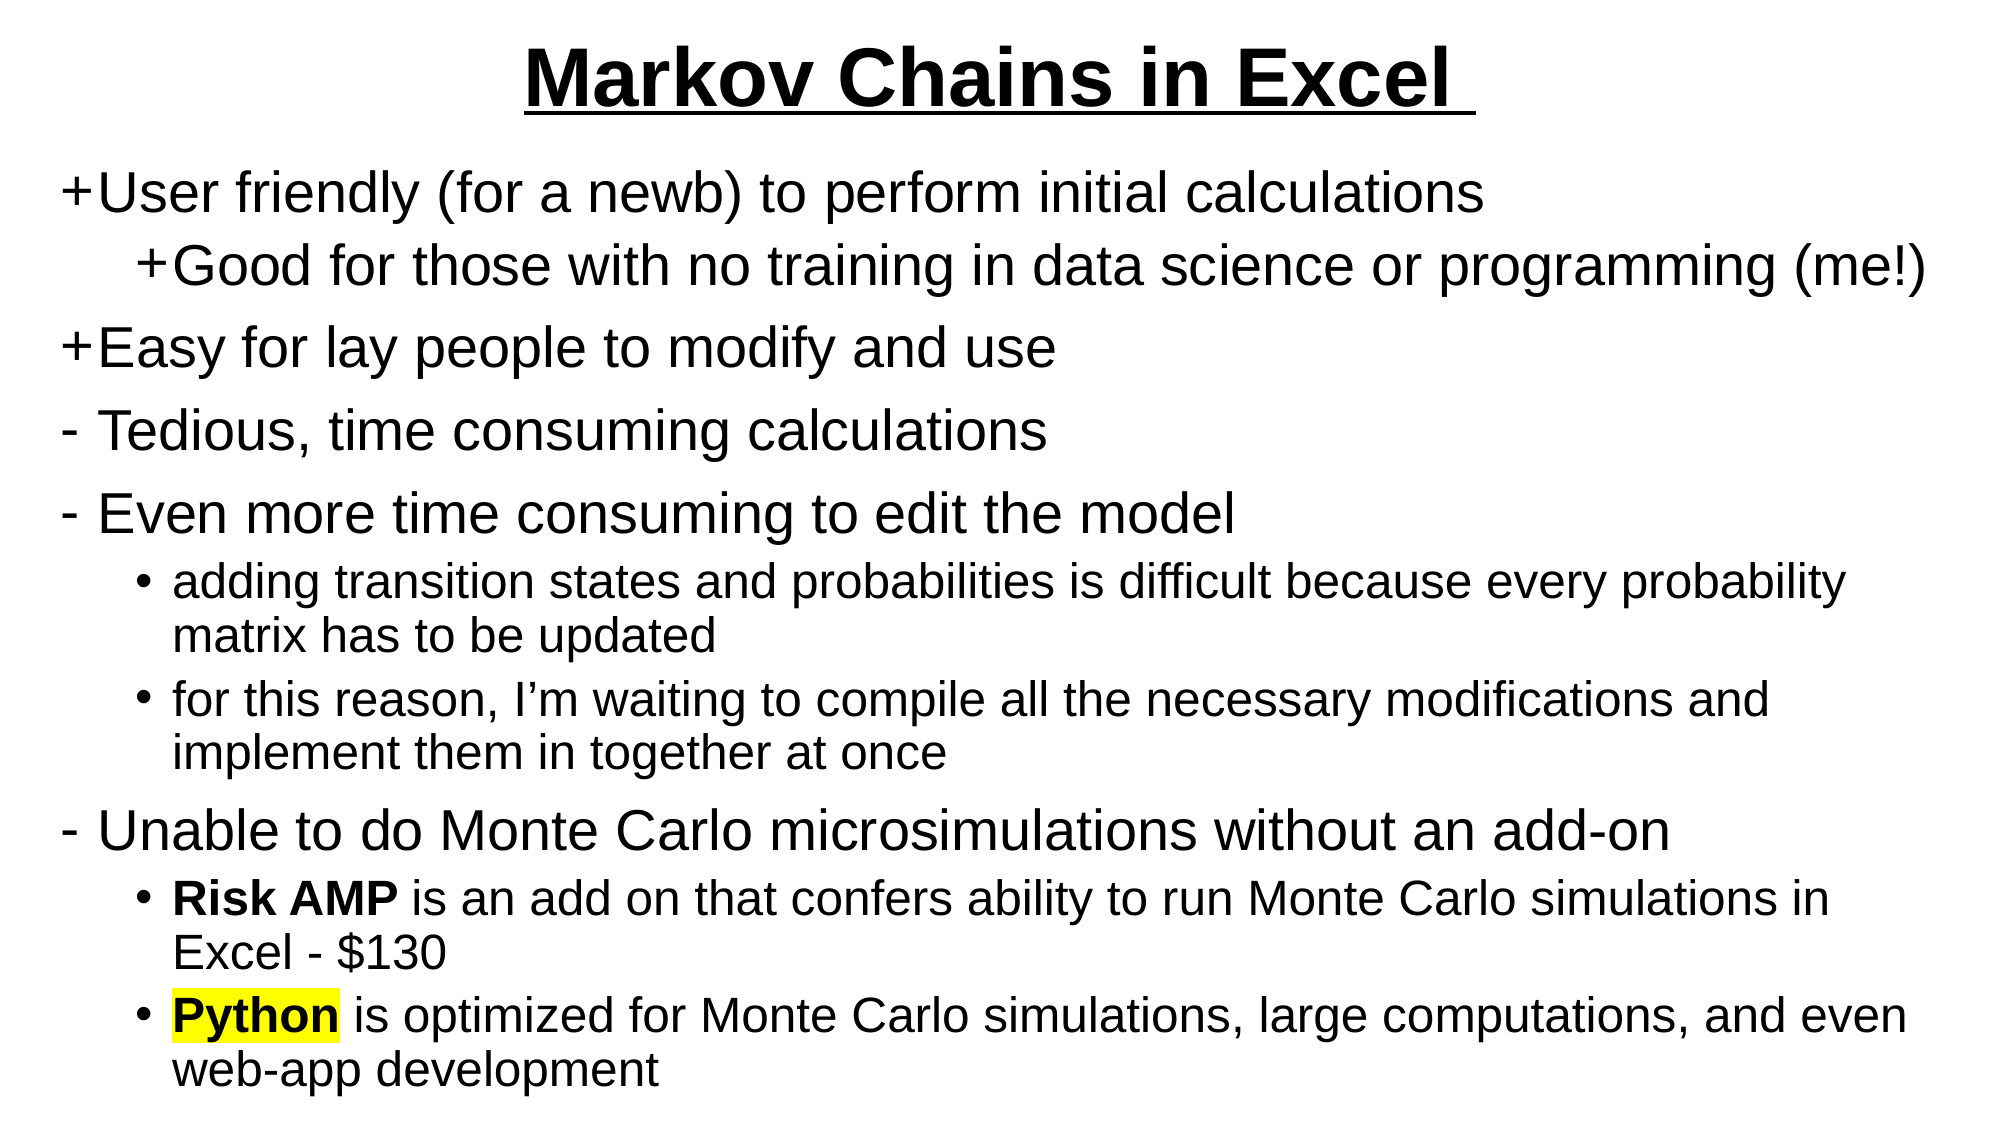

# Markov Chains in Excel
User friendly (for a newb) to perform initial calculations
Good for those with no training in data science or programming (me!)
Easy for lay people to modify and use
Tedious, time consuming calculations
Even more time consuming to edit the model
adding transition states and probabilities is difficult because every probability matrix has to be updated
for this reason, I’m waiting to compile all the necessary modifications and implement them in together at once
Unable to do Monte Carlo microsimulations without an add-on
Risk AMP is an add on that confers ability to run Monte Carlo simulations in Excel - $130
Python is optimized for Monte Carlo simulations, large computations, and even web-app development